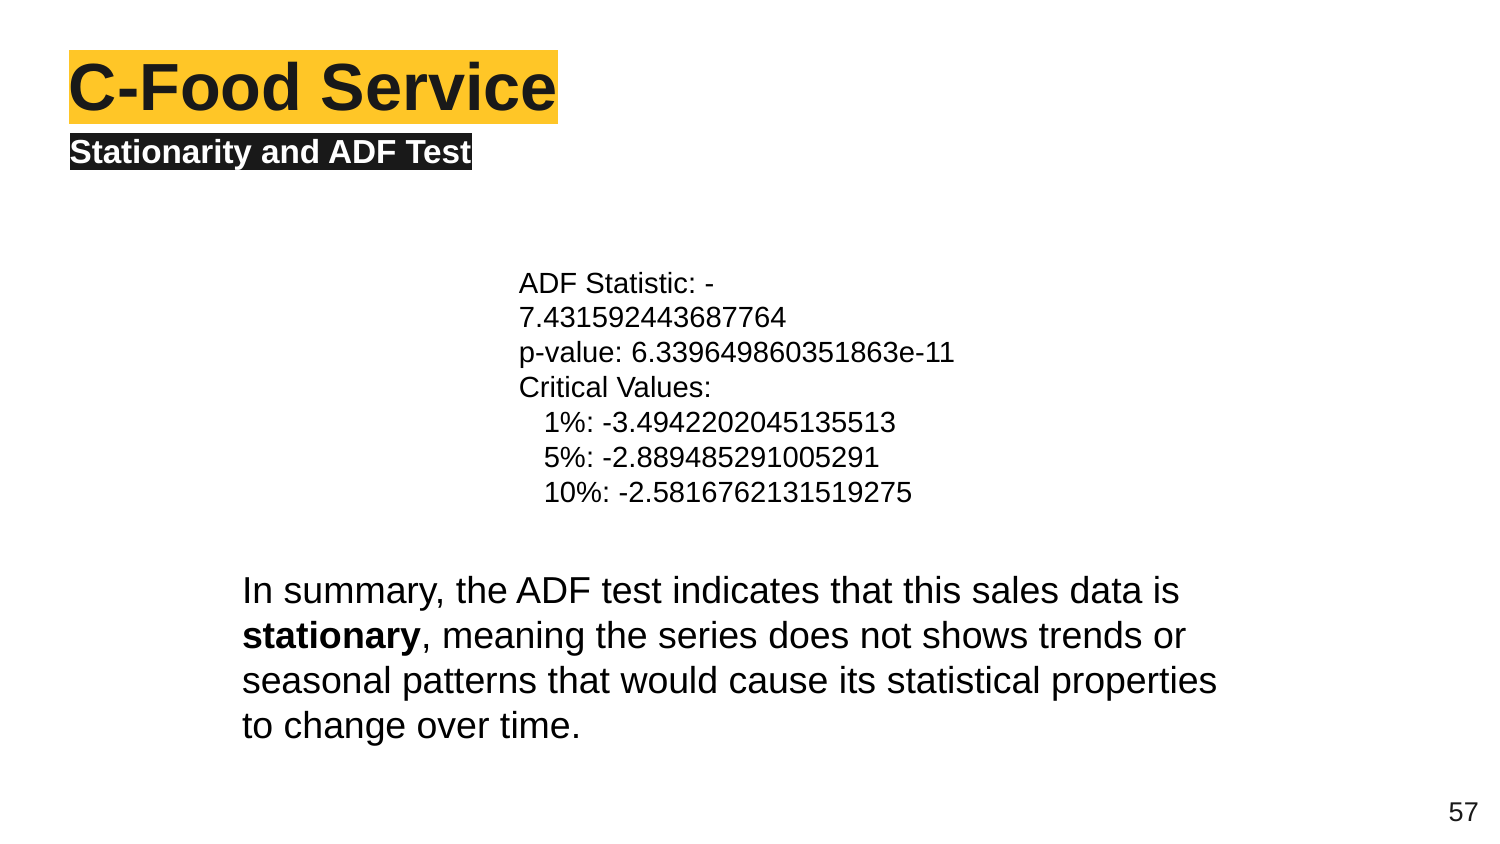

# C-Food Service
Stationarity and ADF Test
ADF Statistic: -7.431592443687764
p-value: 6.339649860351863e-11
Critical Values:
   1%: -3.4942202045135513
   5%: -2.889485291005291
   10%: -2.5816762131519275
In summary, the ADF test indicates that this sales data is stationary, meaning the series does not shows trends or seasonal patterns that would cause its statistical properties to change over time.
57